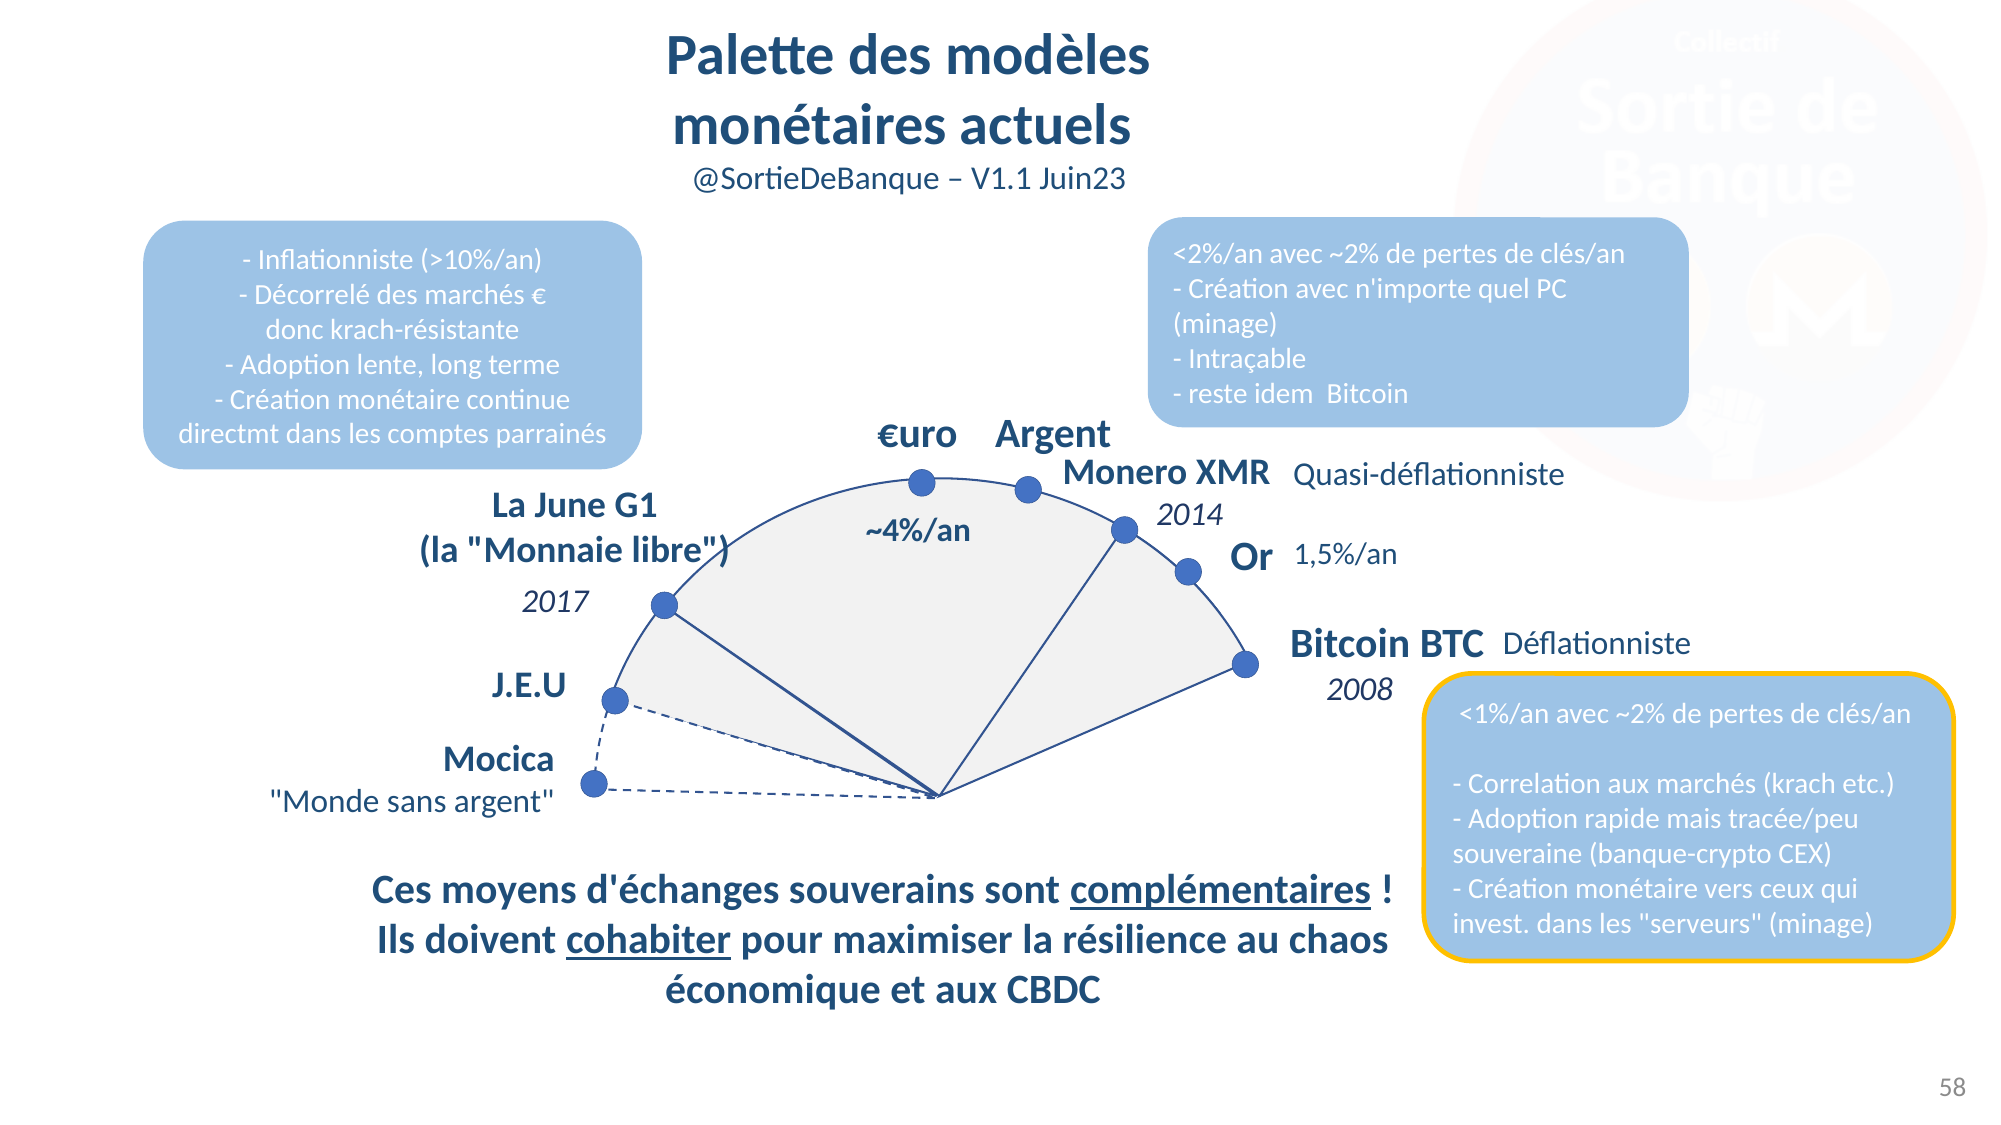

Palette des modèles
monétaires actuels
@SortieDeBanque – V1.1 Juin23
<2%/an avec ~2% de pertes de clés/an
- Création avec n'importe quel PC (minage)
- Intraçable
- reste idem  Bitcoin
- Inflationniste (>10%/an)
- Décorrelé des marchés €
donc krach-résistante
- Adoption lente, long terme
- Création monétaire continue directmt dans les comptes parrainés
Argent
€uro
Monero XMR
Quasi-déflationniste

La June G1
(la "Monnaie libre")

2014
~4%/an

Or
1,5%/an

2017

Bitcoin BTC
Déflationniste

J.E.U
2008
 <1%/an avec ~2% de pertes de clés/an
- Correlation aux marchés (krach etc.)
- Adoption rapide mais tracée/peu souveraine (banque-crypto CEX)
- Création monétaire vers ceux qui invest. dans les "serveurs" (minage)

Mocica
"Monde sans argent"

Ces moyens d'échanges souverains sont complémentaires !
Ils doivent cohabiter pour maximiser la résilience au chaos économique et aux CBDC
58